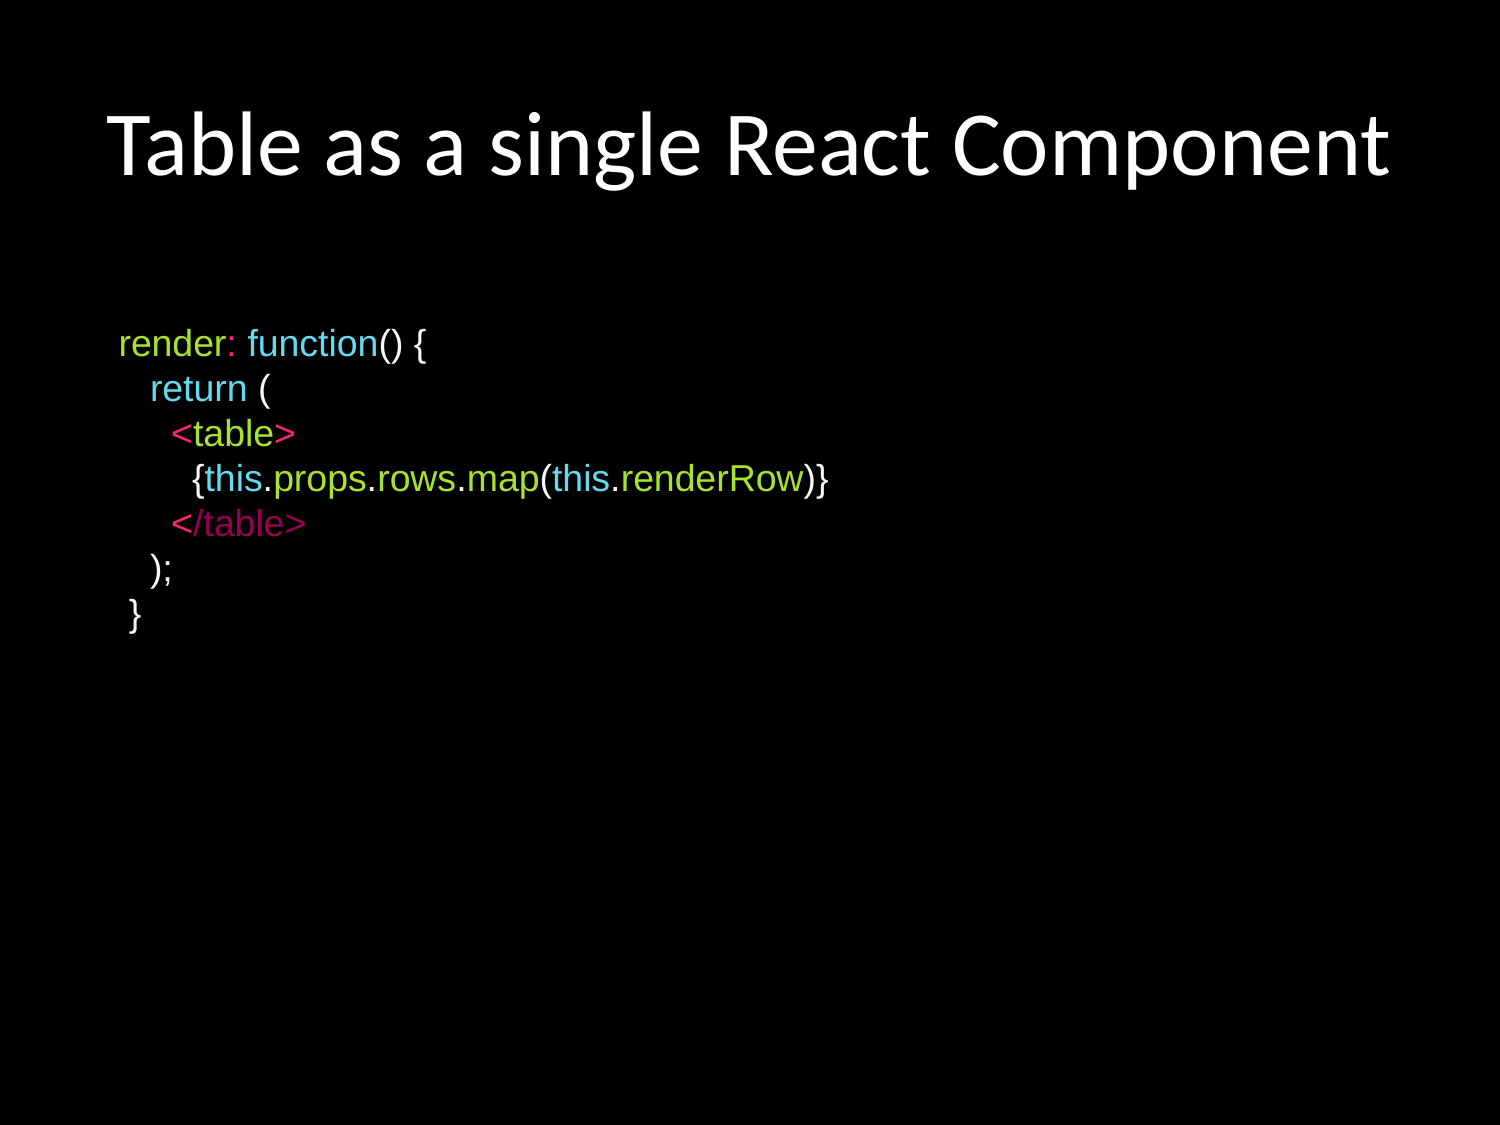

# Table as a single React Component
 render: function() {
    return (
      <table>
        {this.props.rows.map(this.renderRow)}
      </table>
    );
  }